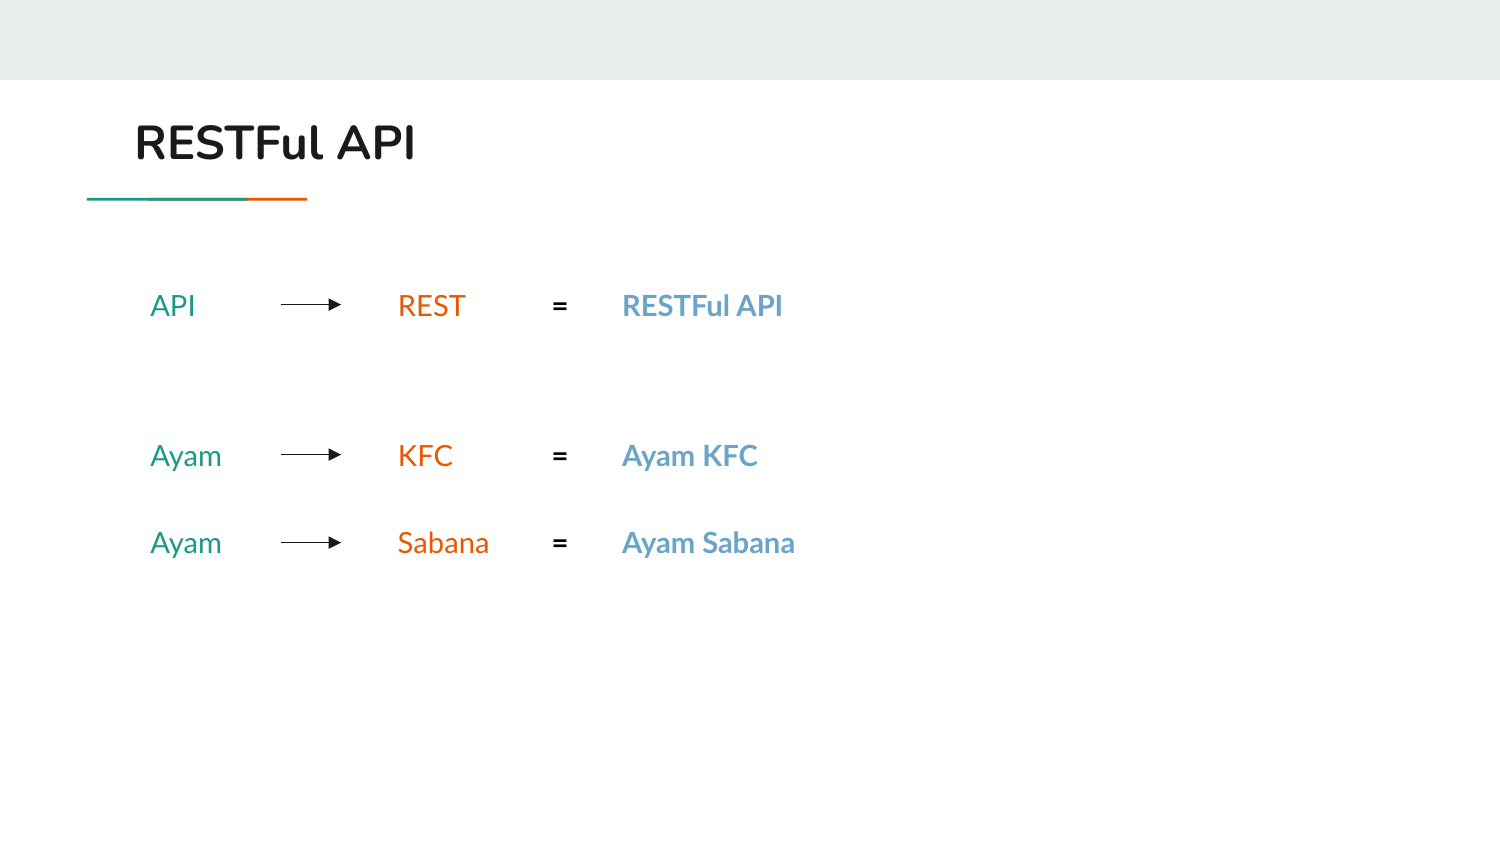

# RESTFul API
API
REST
=
RESTFul API
Ayam
KFC
=
Ayam KFC
Ayam
Sabana
=
Ayam Sabana